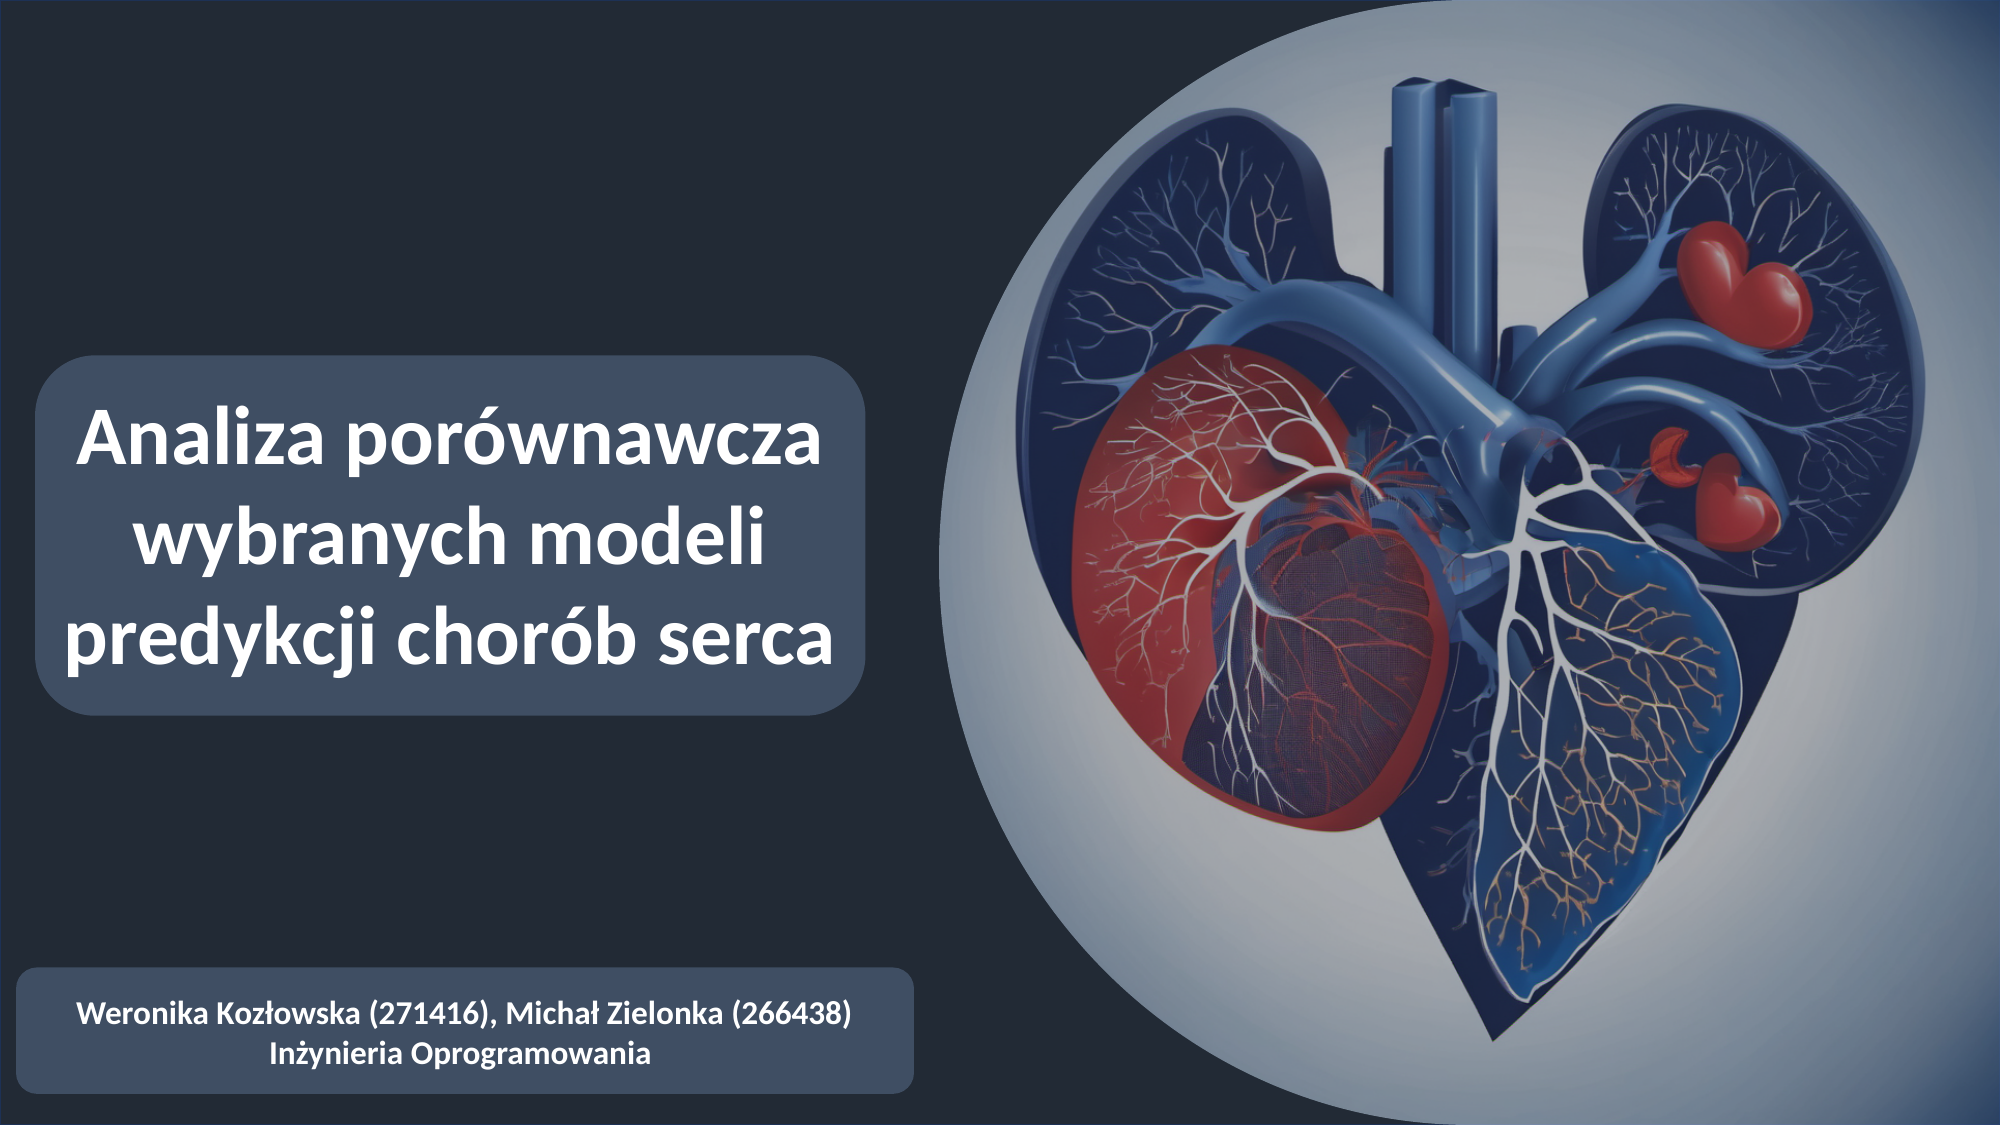

Analiza porównawcza wybranych modeli predykcji chorób serca
Analiza porównawcza wybranych modeli predykcji chorób serca

Weronika Kozłowska (271416), Michał Zielonka (266438)
Inżynieria Oprogramowania